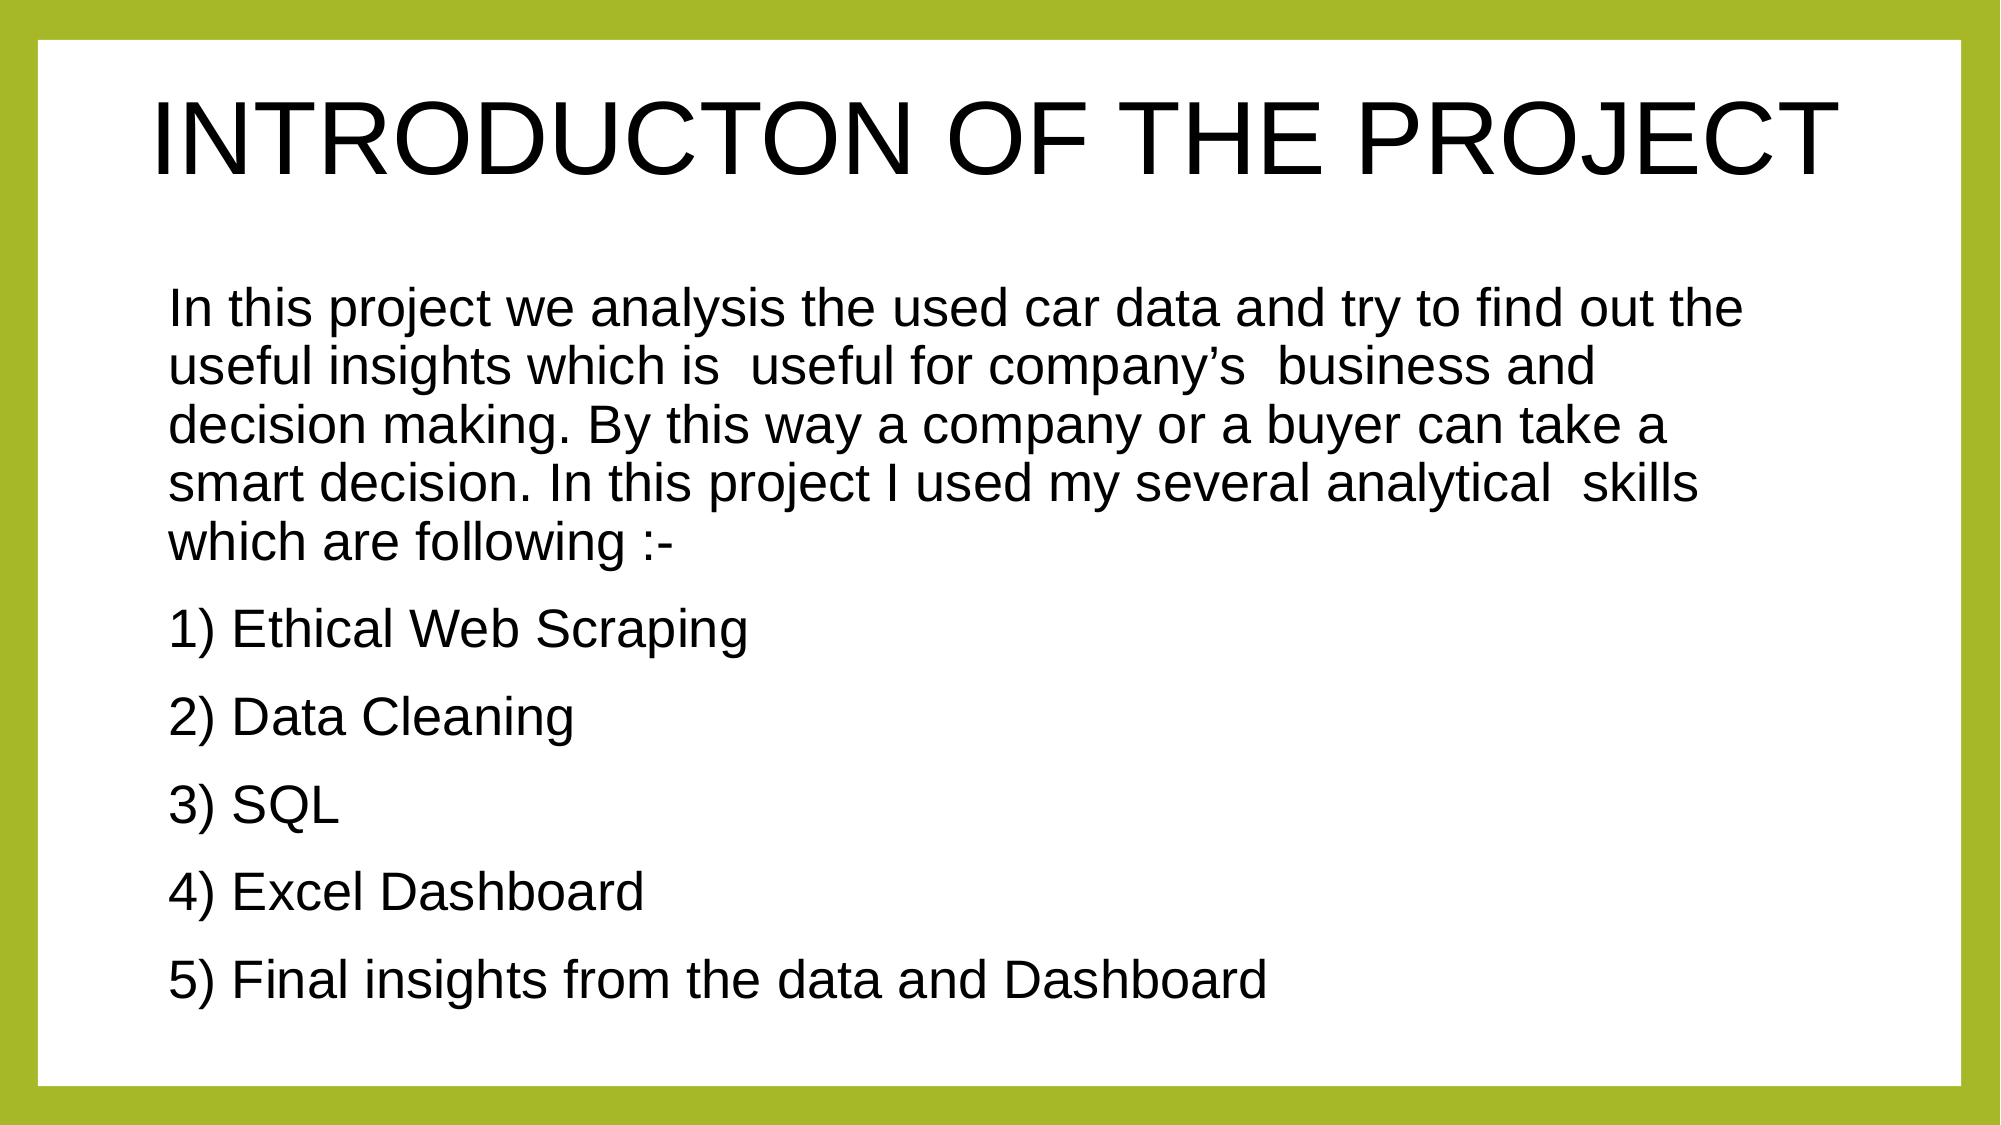

# INTRODUCTON OF THE PROJECT
In this project we analysis the used car data and try to find out the useful insights which is  useful for company’s  business and decision making. By this way a company or a buyer can take a smart decision. In this project I used my several analytical  skills which are following :-
1) Ethical Web Scraping
2) Data Cleaning
3) SQL
4) Excel Dashboard
5) Final insights from the data and Dashboard